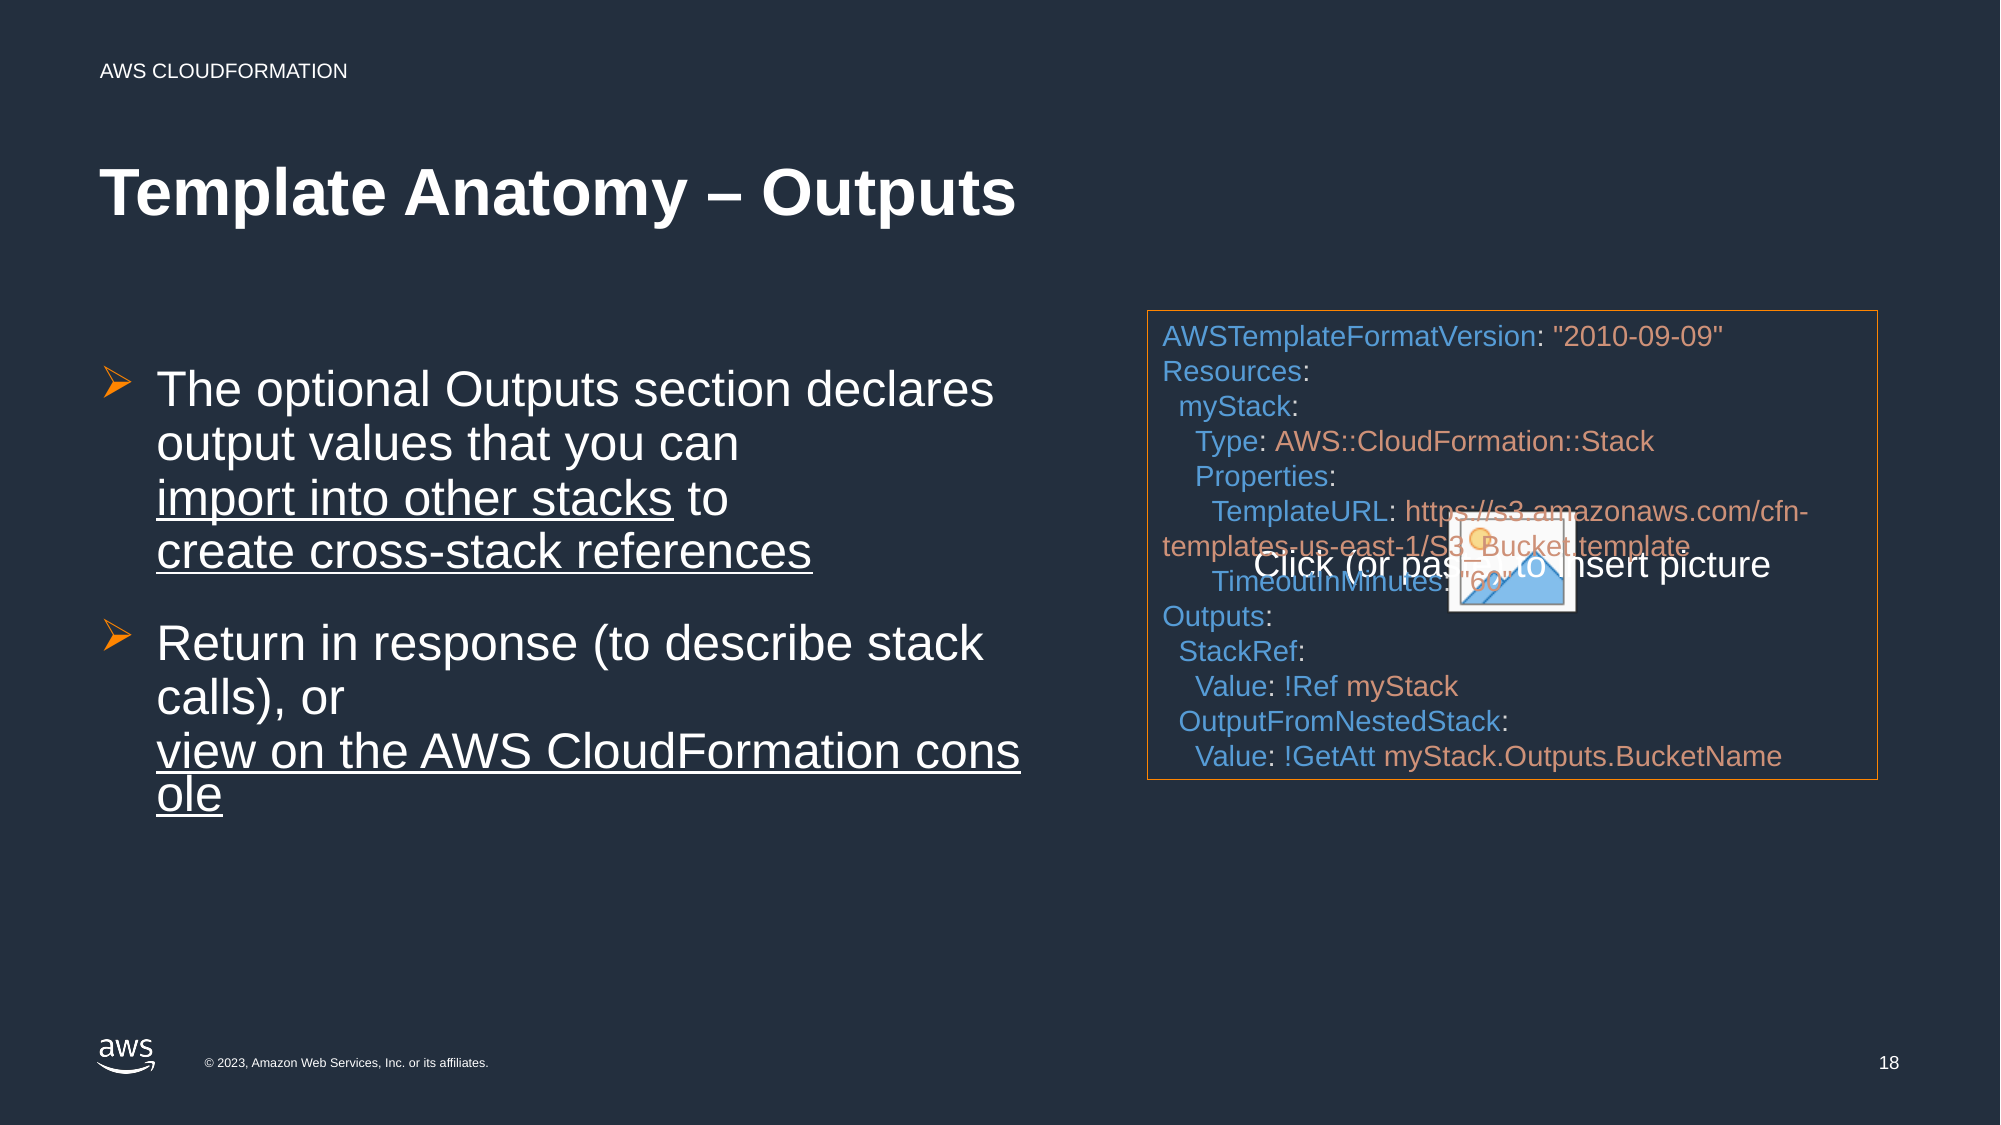

# Template Anatomy – Outputs
AWSTemplateFormatVersion: "2010-09-09"
Resources:
  myStack:
    Type: AWS::CloudFormation::Stack
    Properties:
      TemplateURL: https://s3.amazonaws.com/cfn-templates-us-east-1/S3_Bucket.template
      TimeoutInMinutes: "60"
Outputs:
  StackRef:
    Value: !Ref myStack
  OutputFromNestedStack:
    Value: !GetAtt myStack.Outputs.BucketName
The optional Outputs section declares output values that you can import into other stacks to create cross-stack references
Return in response (to describe stack calls), or view on the AWS CloudFormation console
18